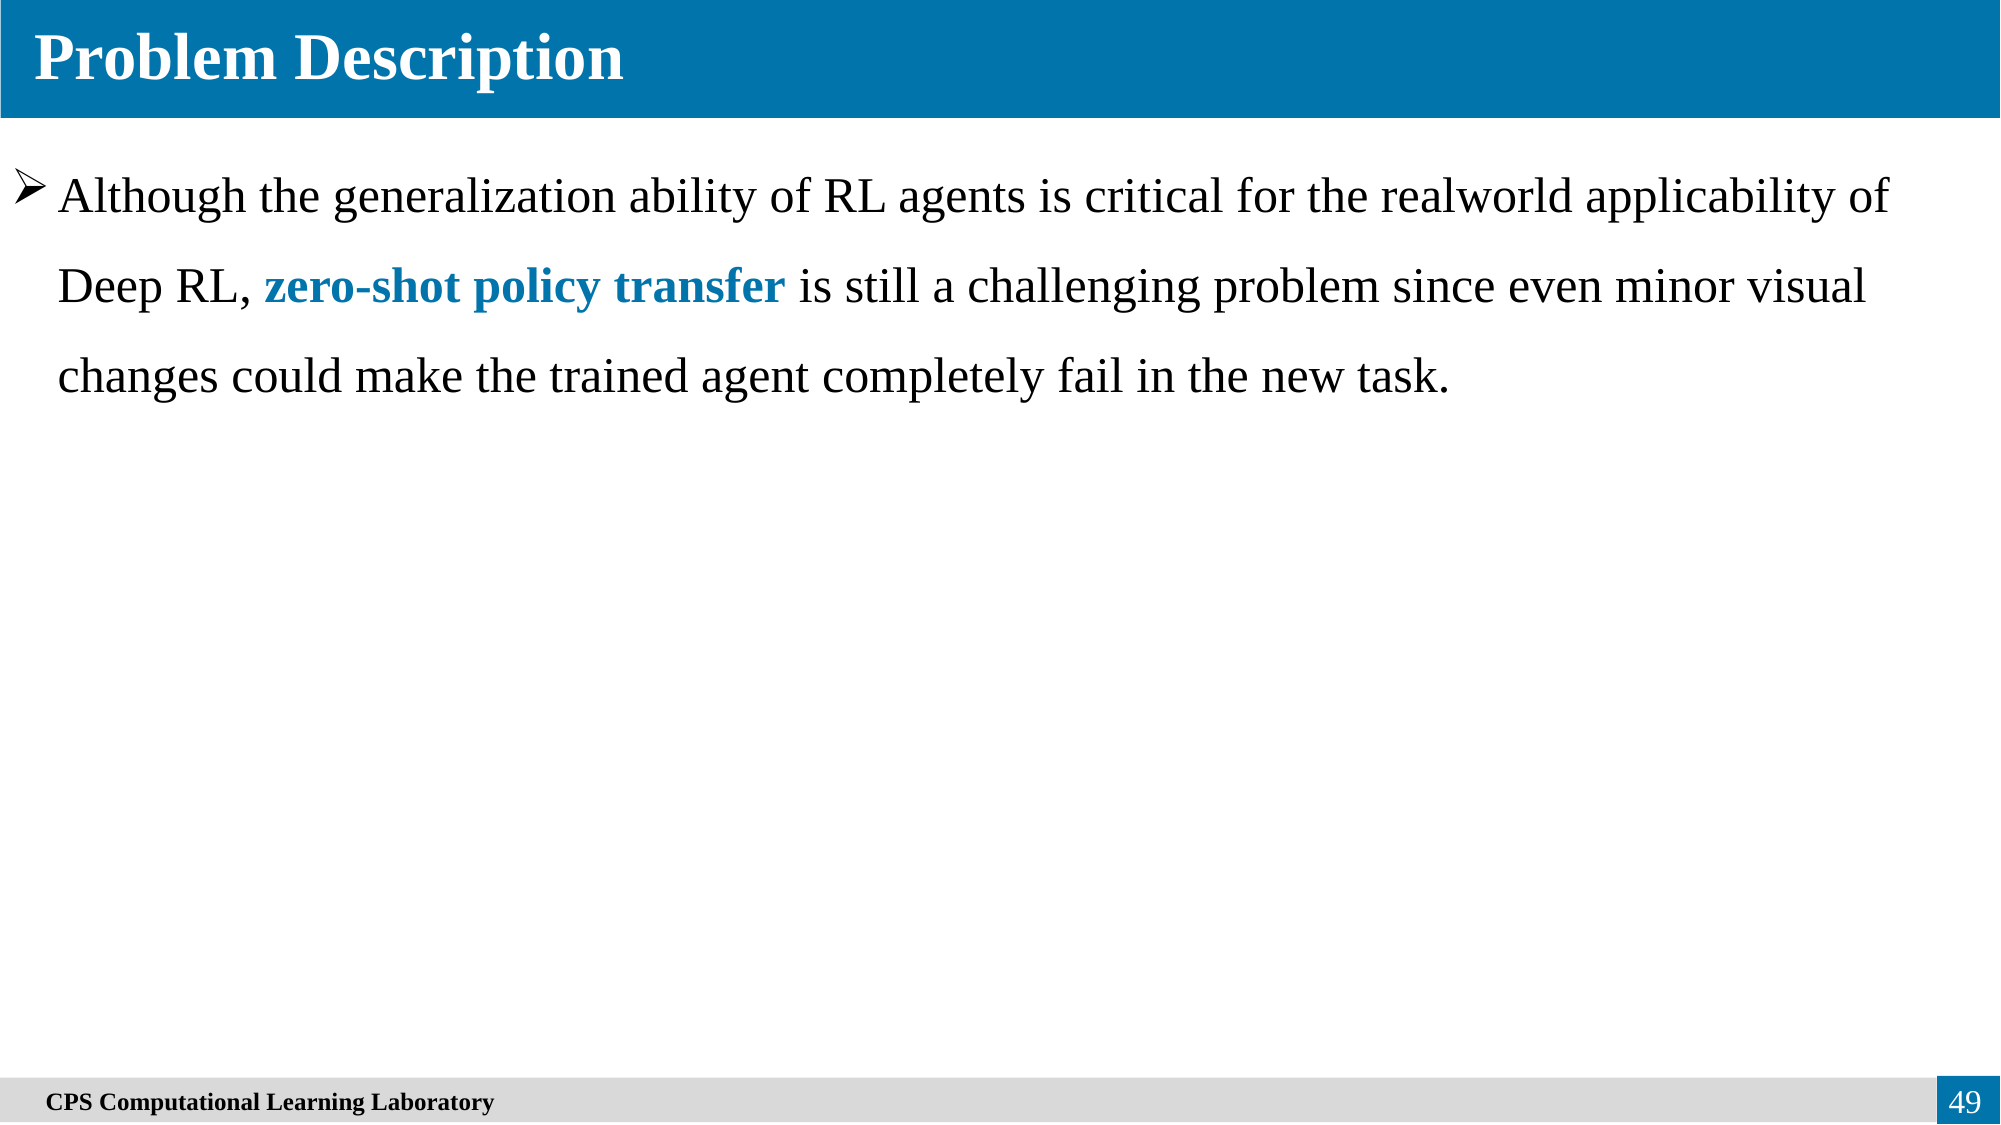

Problem Description
Although the generalization ability of RL agents is critical for the realworld applicability of Deep RL, zero-shot policy transfer is still a challenging problem since even minor visual changes could make the trained agent completely fail in the new task.
49
　CPS Computational Learning Laboratory